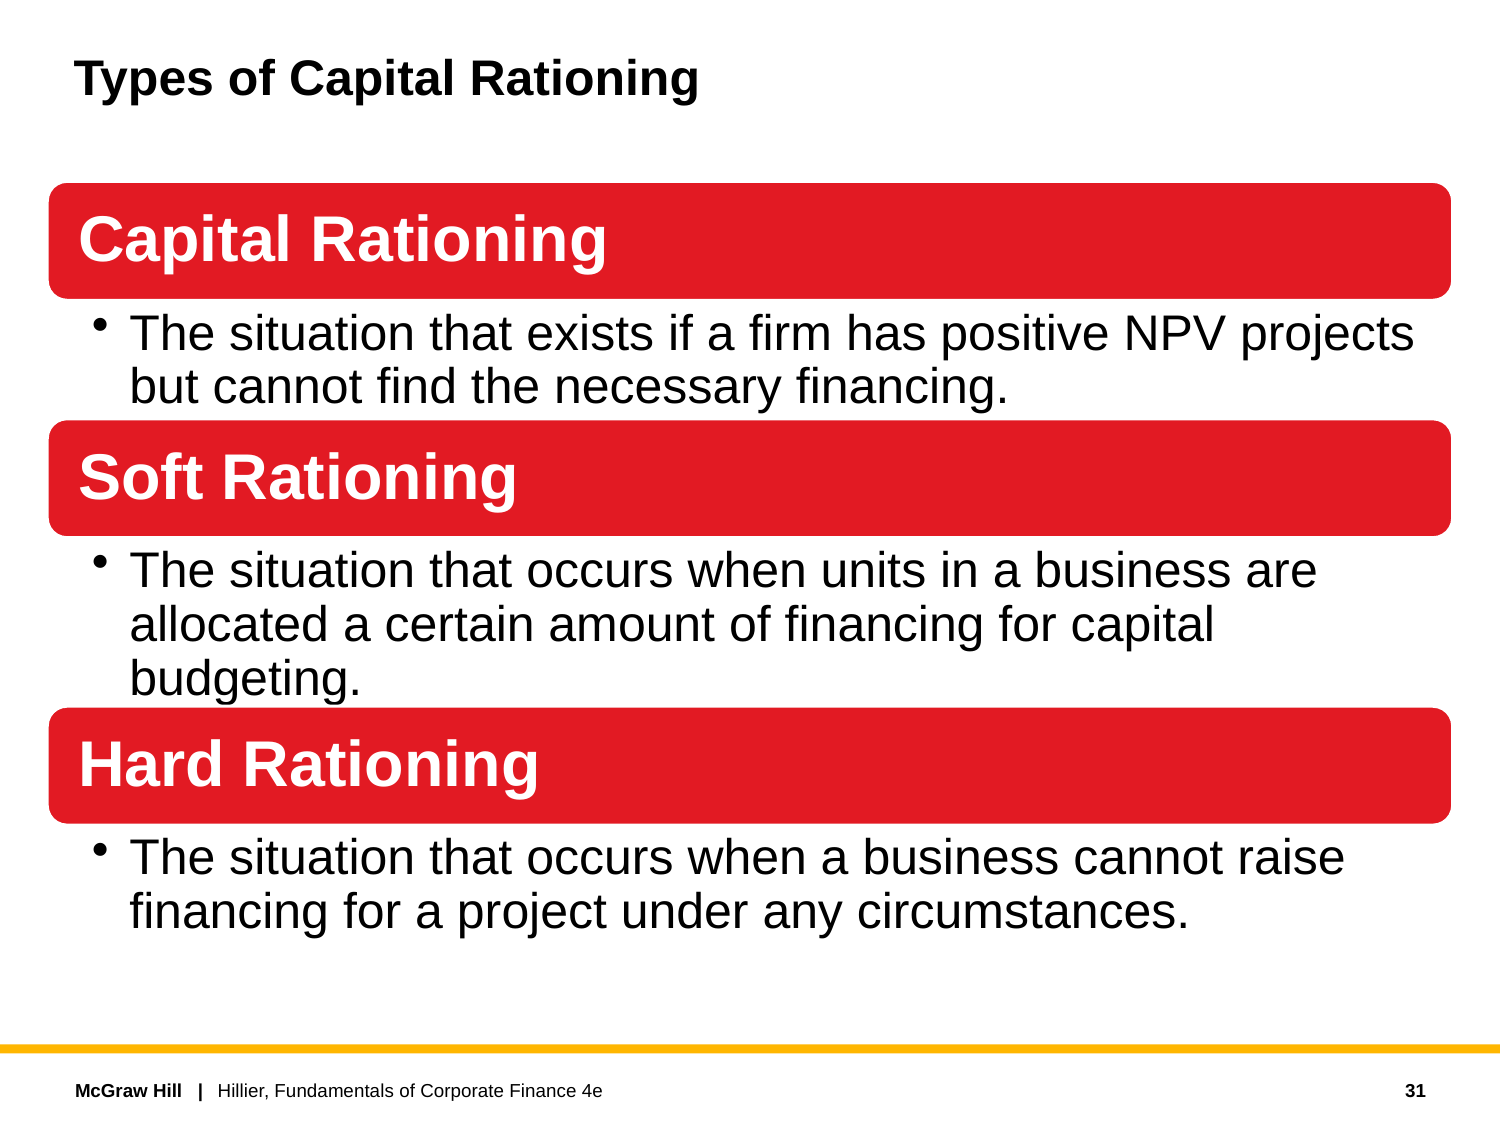

# Types of Capital Rationing
Capital Rationing
The situation that exists if a firm has positive NPV projects but cannot find the necessary financing.
Soft Rationing
The situation that occurs when units in a business are allocated a certain amount of financing for capital budgeting.
Hard Rationing
The situation that occurs when a business cannot raise financing for a project under any circumstances.
31
Hillier, Fundamentals of Corporate Finance 4e